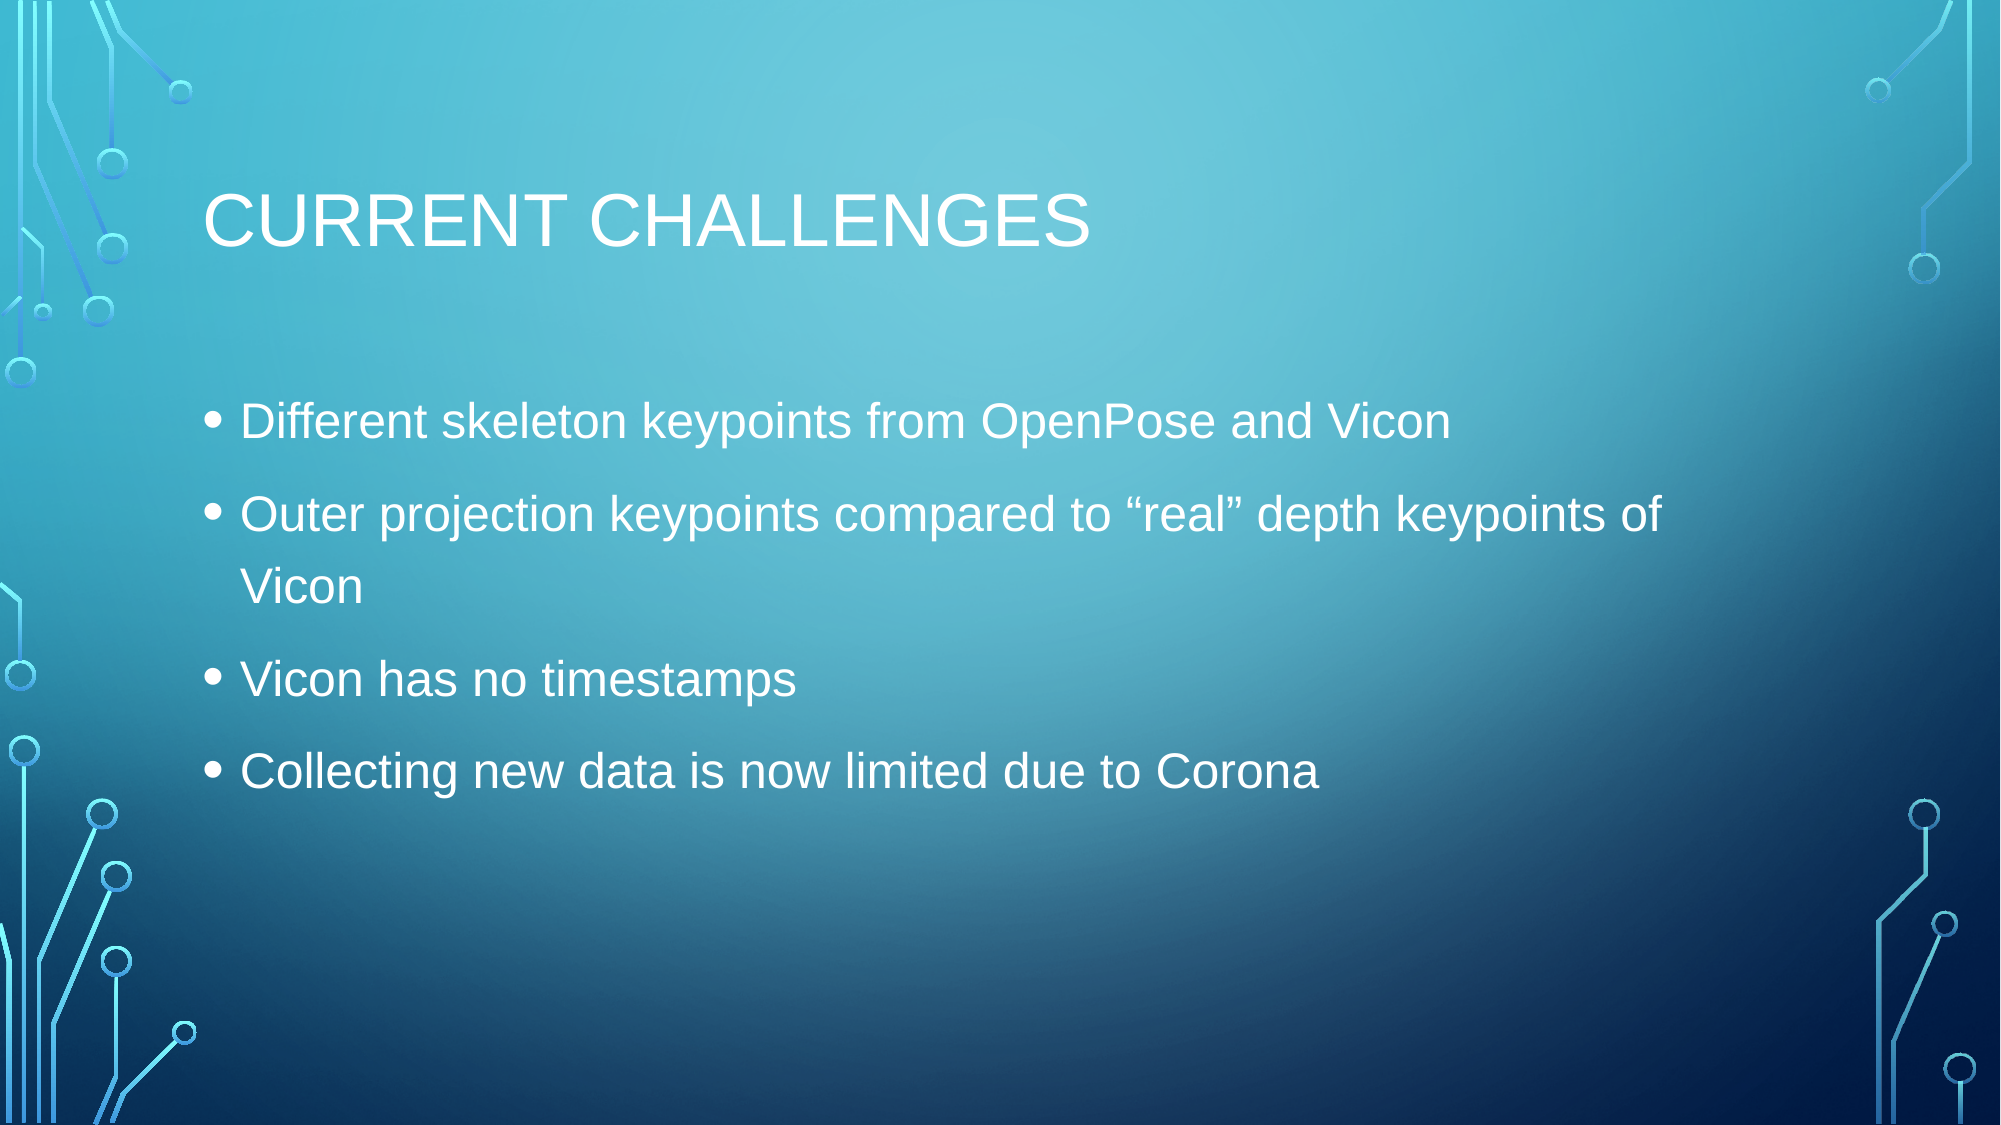

# Current challenges
Different skeleton keypoints from OpenPose and Vicon
Outer projection keypoints compared to “real” depth keypoints of Vicon
Vicon has no timestamps
Collecting new data is now limited due to Corona